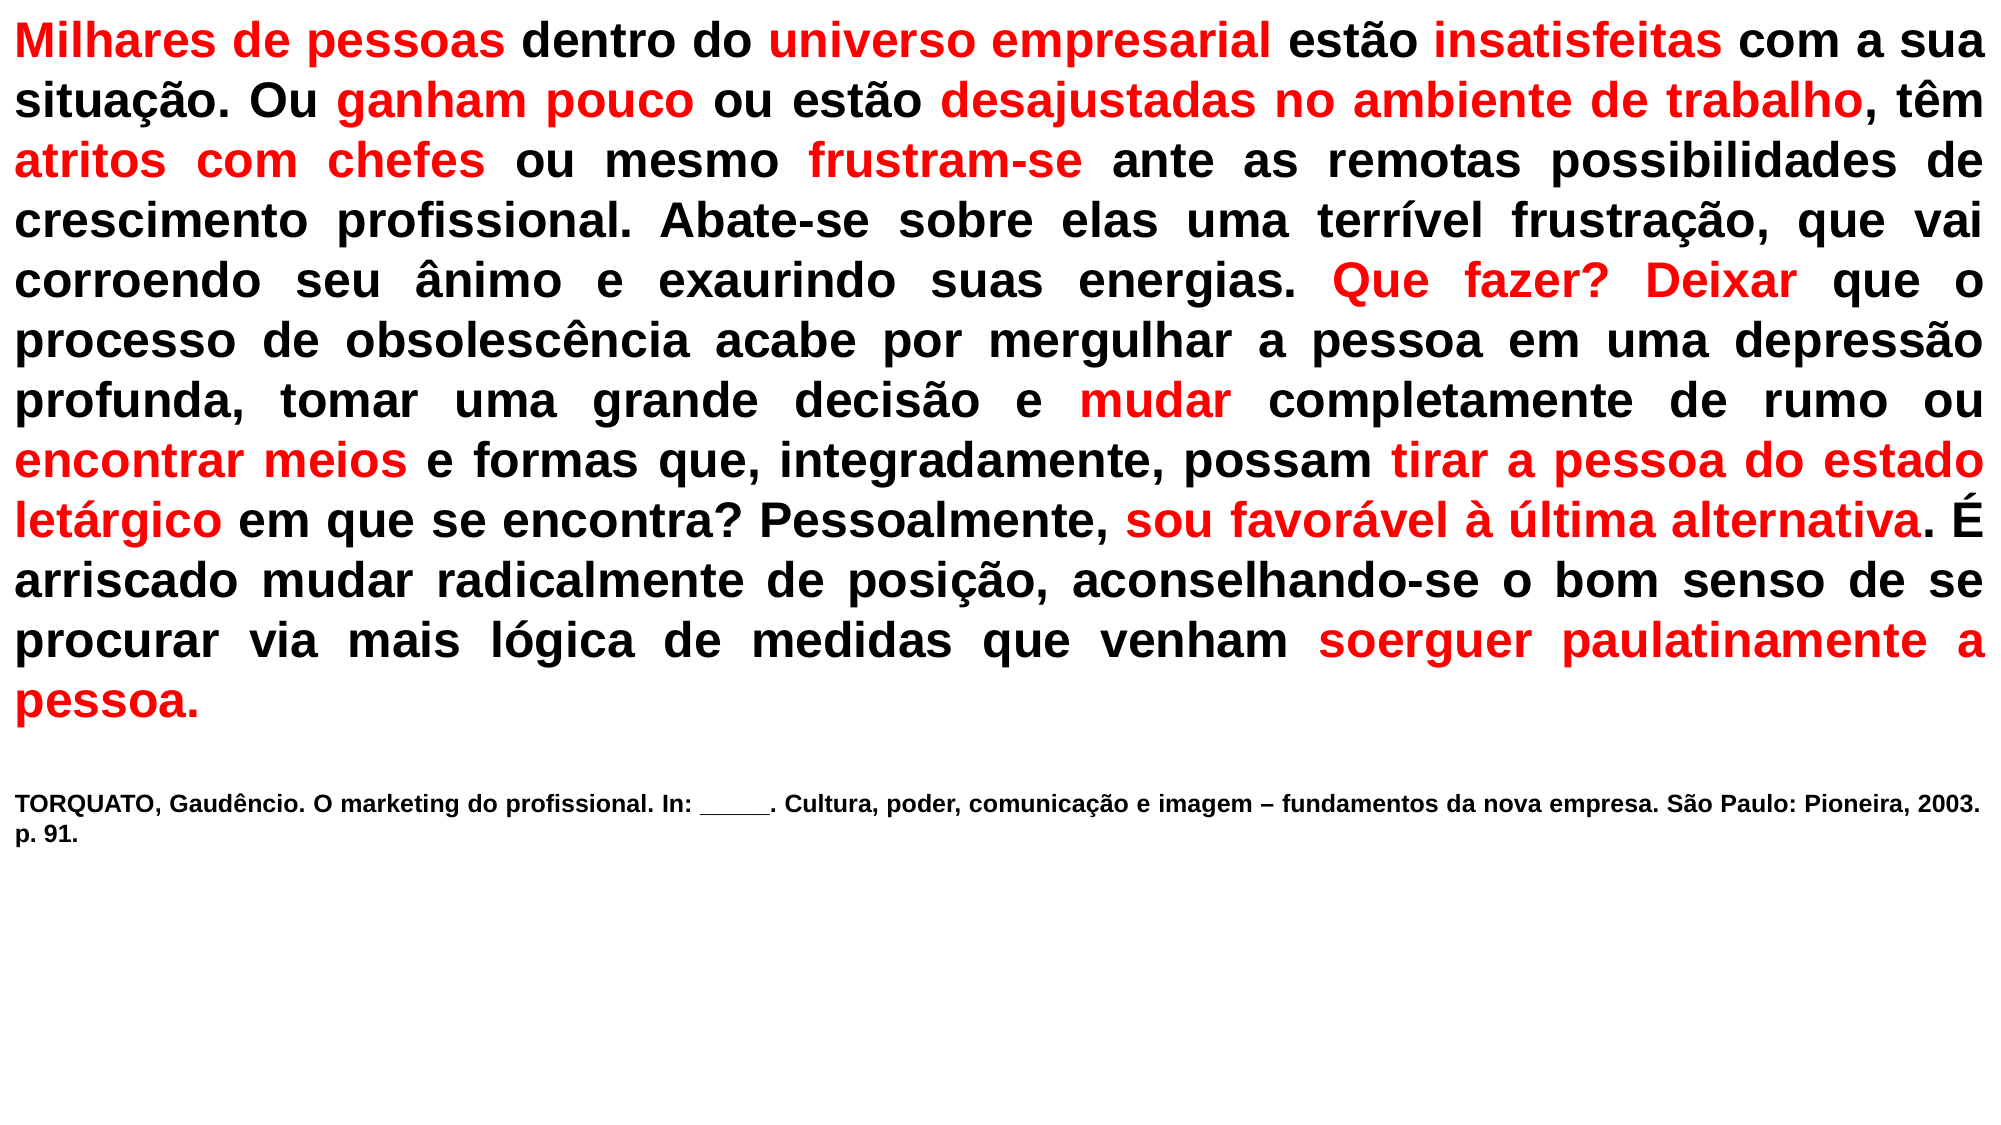

Milhares de pessoas dentro do universo empresarial estão insatisfeitas com a sua situação. Ou ganham pouco ou estão desajustadas no ambiente de trabalho, têm atritos com chefes ou mesmo frustram-se ante as remotas possibilidades de crescimento profissional. Abate-se sobre elas uma terrível frustração, que vai corroendo seu ânimo e exaurindo suas energias. Que fazer? Deixar que o processo de obsolescência acabe por mergulhar a pessoa em uma depressão profunda, tomar uma grande decisão e mudar completamente de rumo ou encontrar meios e formas que, integradamente, possam tirar a pessoa do estado letárgico em que se encontra? Pessoalmente, sou favorável à última alternativa. É arriscado mudar radicalmente de posição, aconselhando-se o bom senso de se procurar via mais lógica de medidas que venham soerguer paulatinamente a pessoa.

TORQUATO, Gaudêncio. O marketing do profissional. In: _____. Cultura, poder, comunicação e imagem – fundamentos da nova empresa. São Paulo: Pioneira, 2003. p. 91.